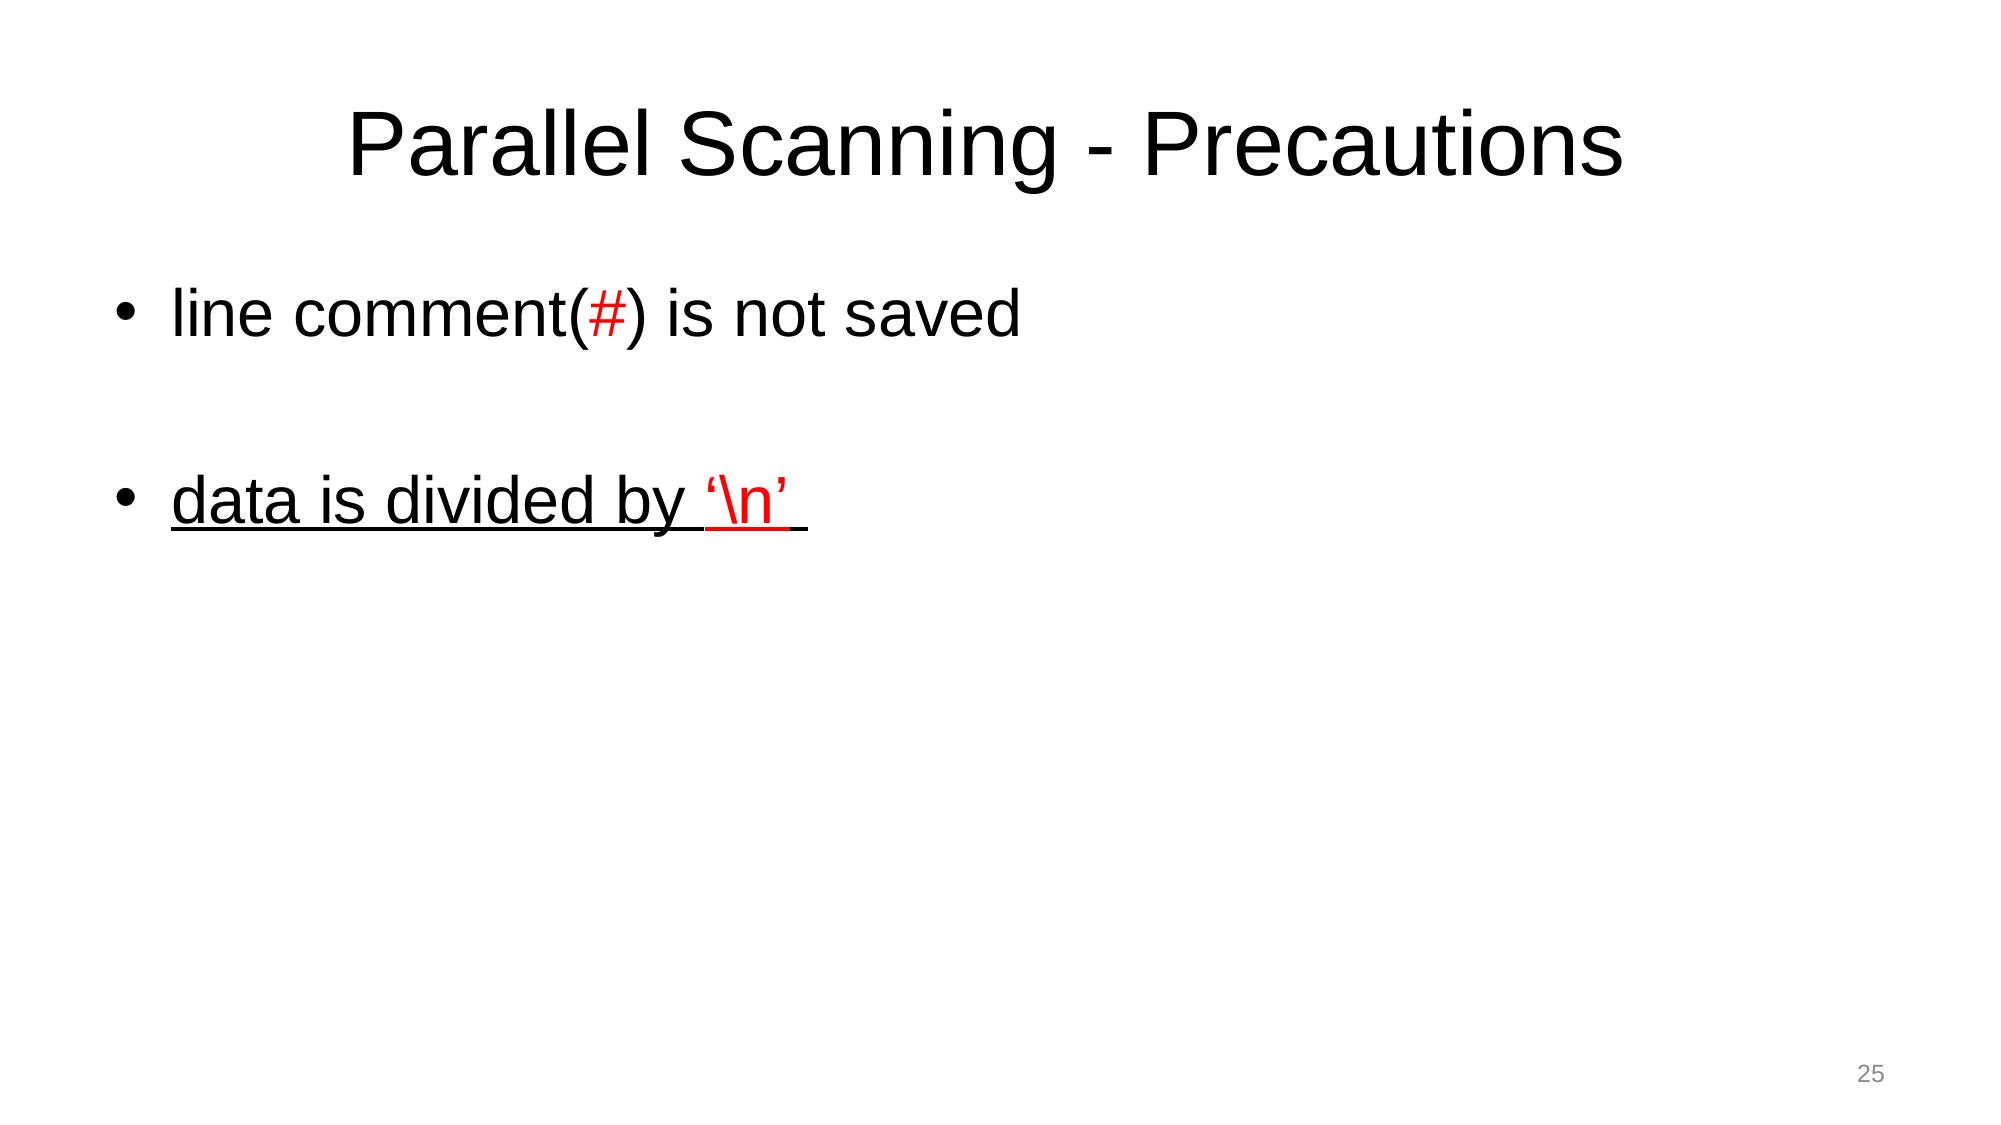

# Parallel Scanning - Precautions
line comment(#) is not saved

data is divided by ‘\n’

25